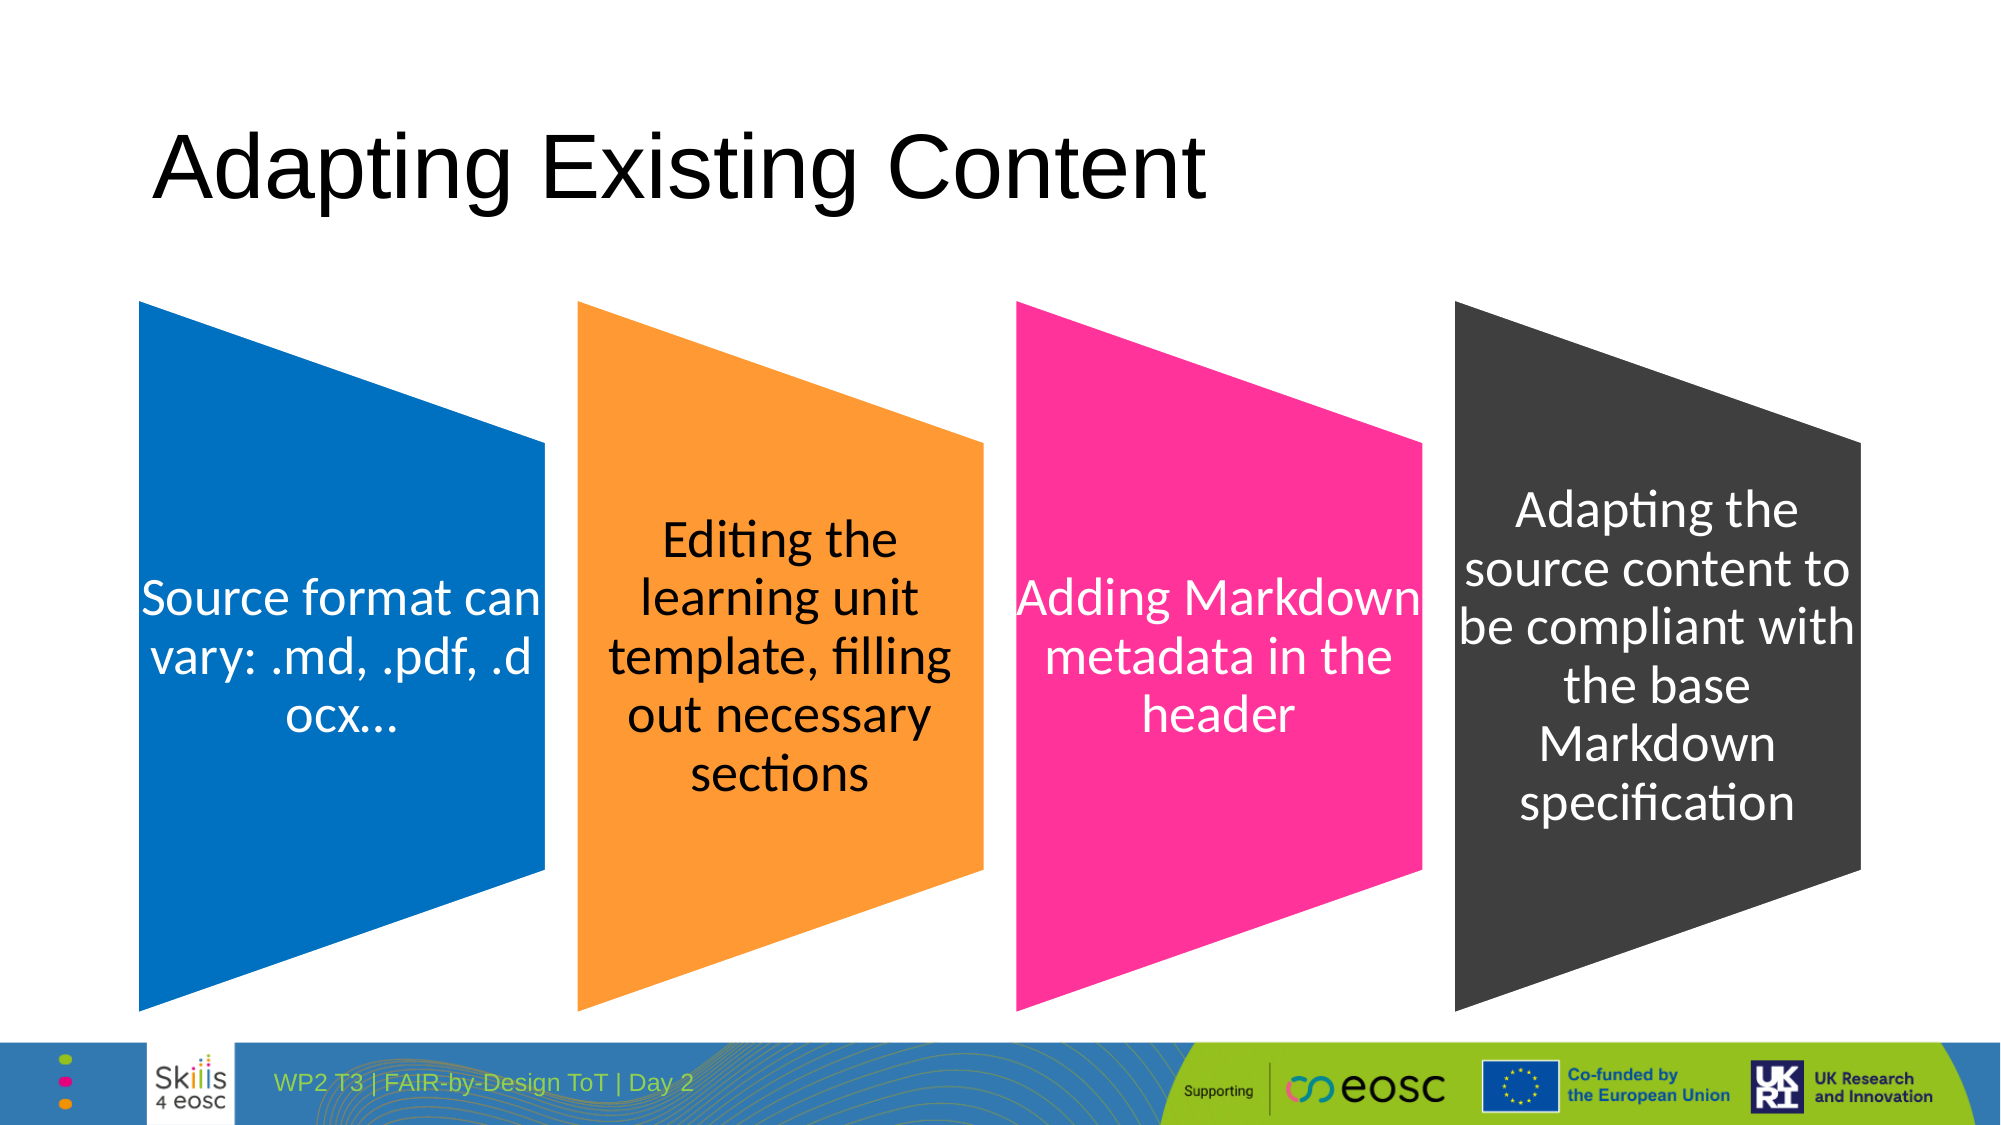

# Adapting Existing Content
Source format can vary: .md, .pdf, .docx…
Editing the learning unit template, filling out necessary sections
Adding Markdown metadata in the header
Adapting the source content to be compliant with the base Markdown specification
WP2 T3 | FAIR-by-Design ToT | Day 2